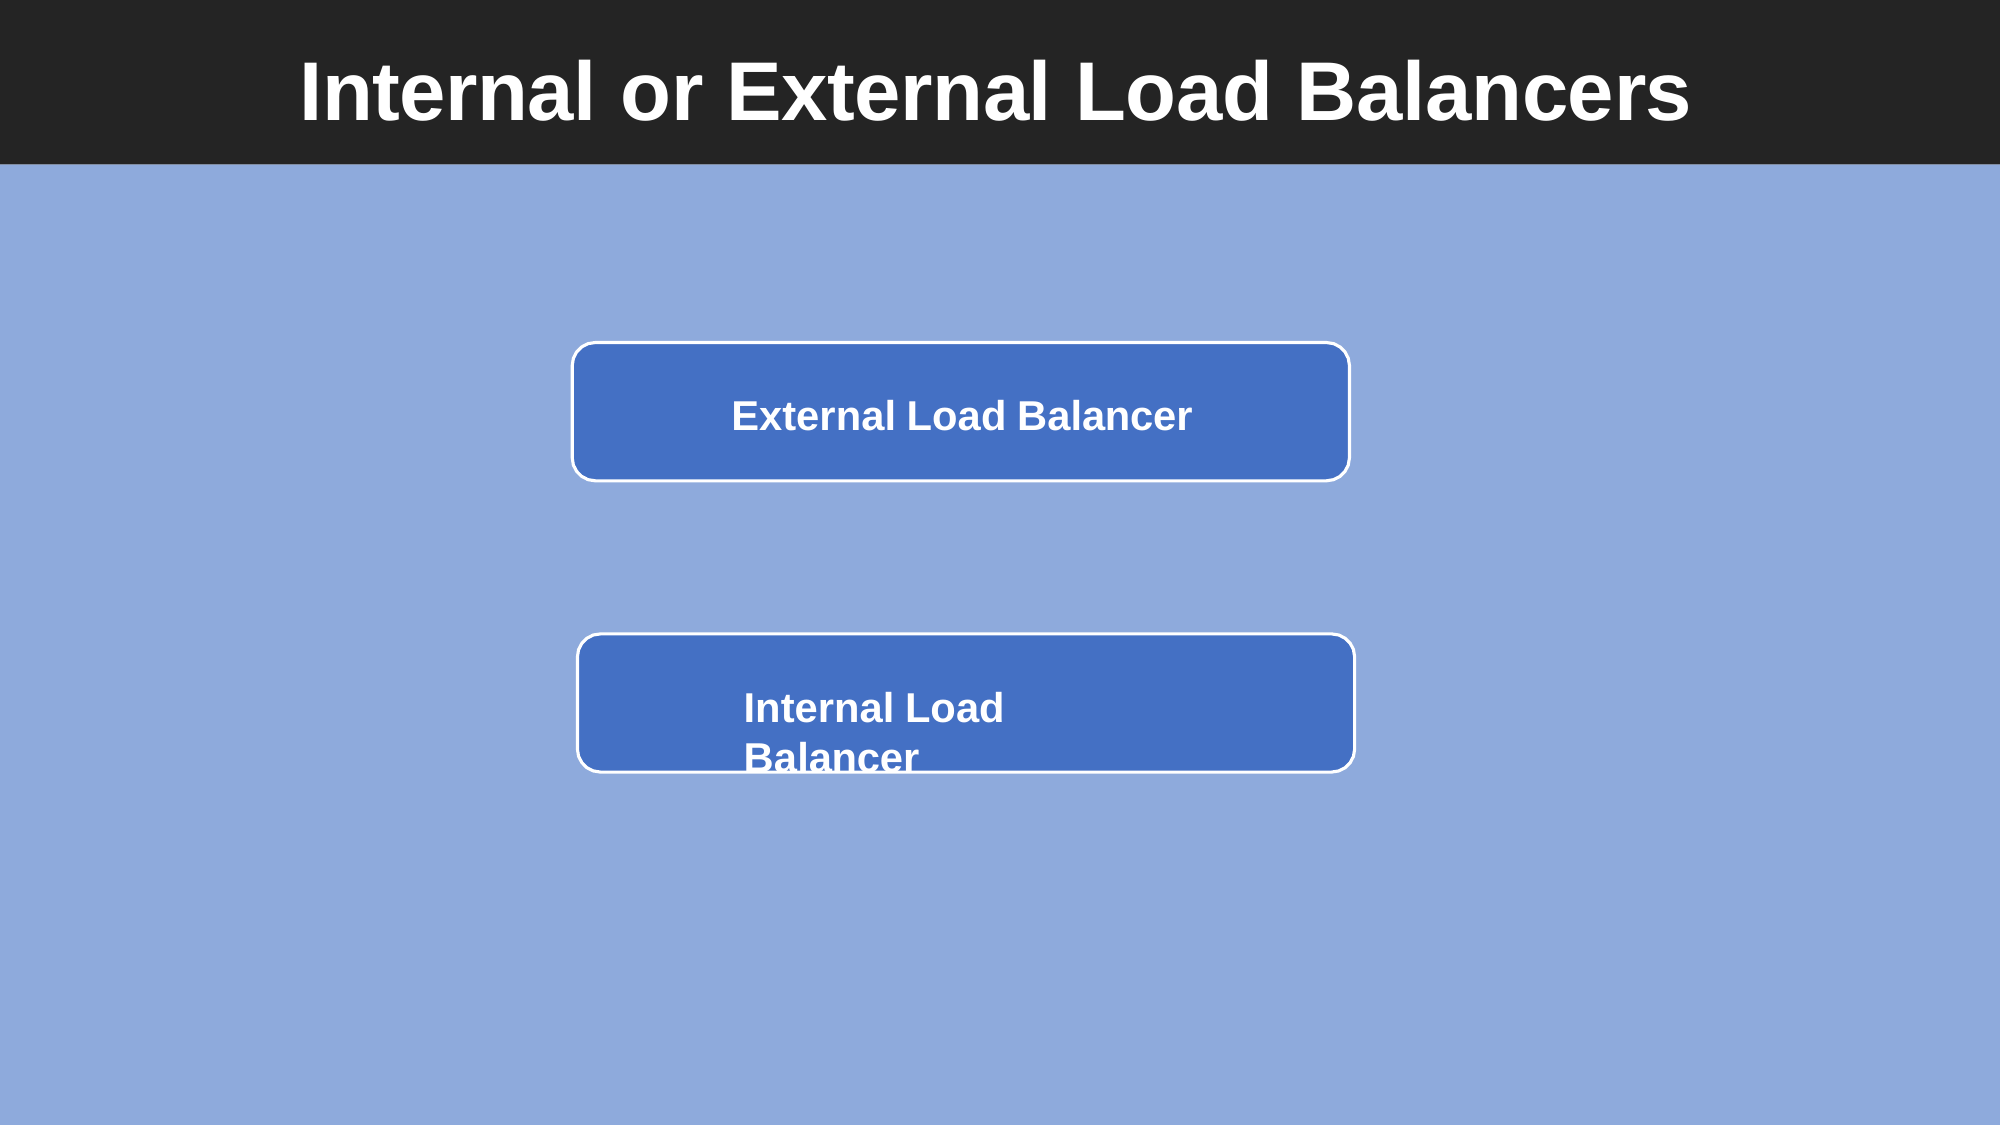

# Internal or External Load Balancers

External Load Balancer

Internal Load Balancer